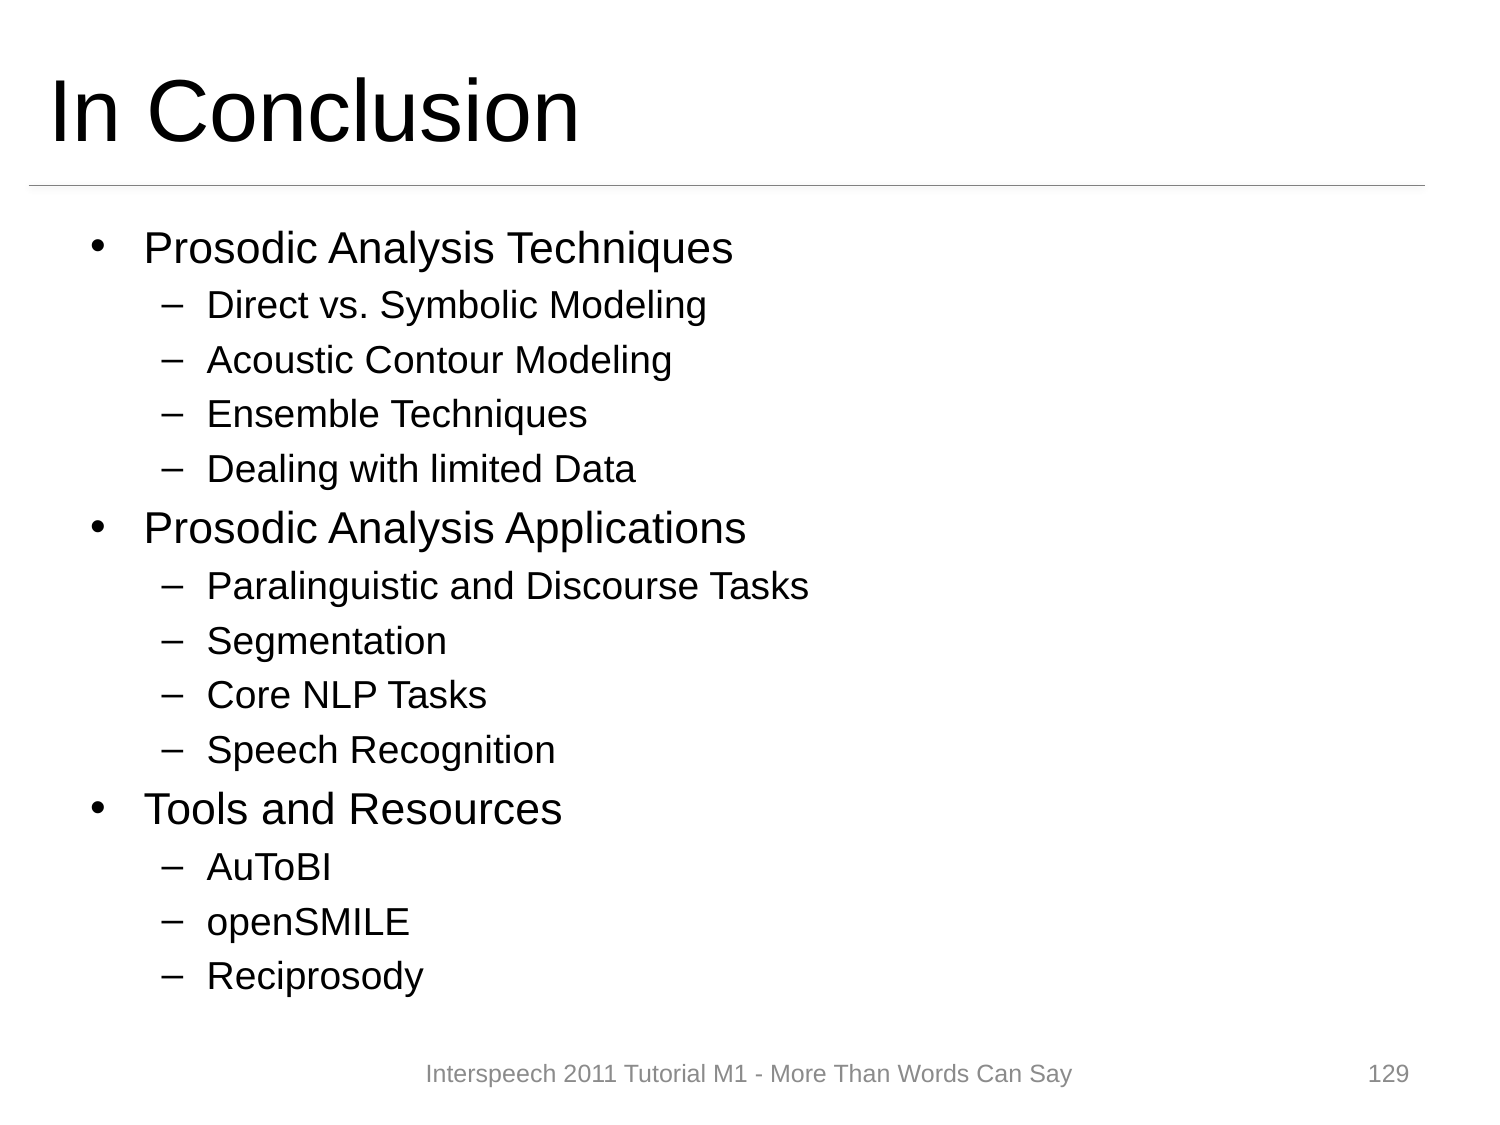

# In Conclusion
Prosodic Analysis Techniques
Direct vs. Symbolic Modeling
Acoustic Contour Modeling
Ensemble Techniques
Dealing with limited Data
Prosodic Analysis Applications
Paralinguistic and Discourse Tasks
Segmentation
Core NLP Tasks
Speech Recognition
Tools and Resources
AuToBI
openSMILE
Reciprosody
Interspeech 2011 Tutorial M1 - More Than Words Can Say
129